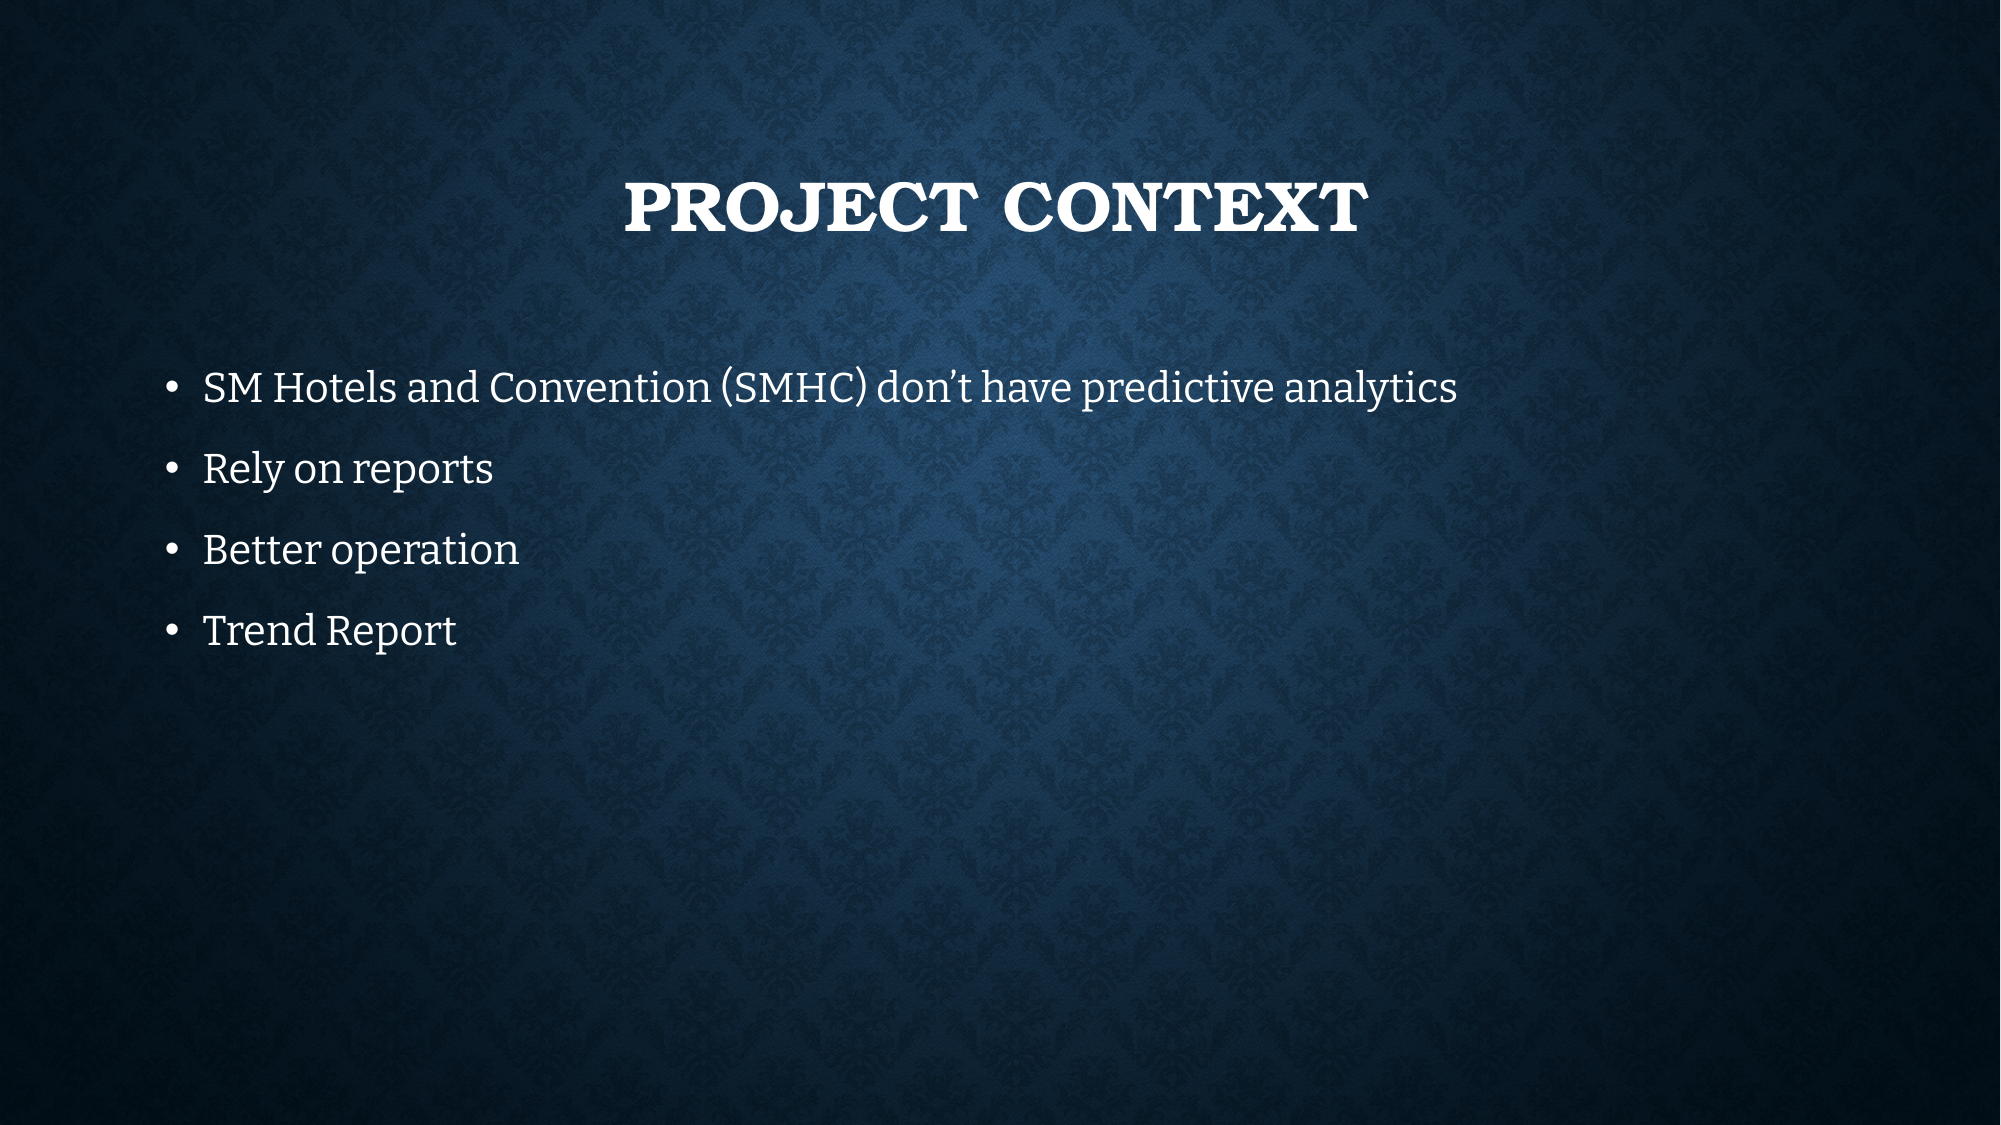

# Project Context
SM Hotels and Convention (SMHC) don’t have predictive analytics
Rely on reports
Better operation
Trend Report